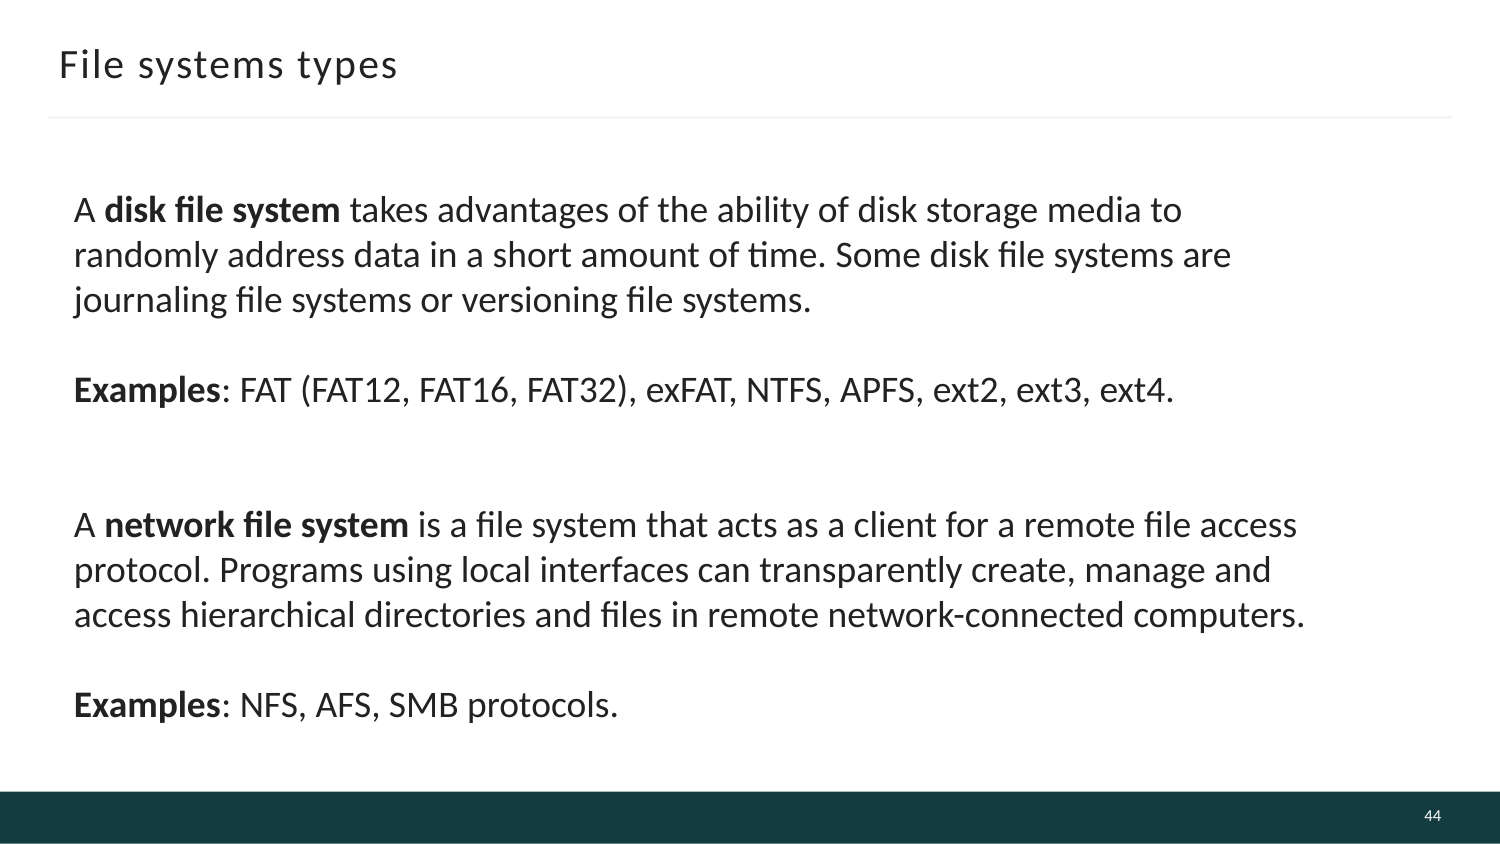

# File systems types
A disk file system takes advantages of the ability of disk storage media to randomly address data in a short amount of time. Some disk file systems are journaling file systems or versioning file systems.

Examples: FAT (FAT12, FAT16, FAT32), exFAT, NTFS, APFS, ext2, ext3, ext4.

A network file system is a file system that acts as a client for a remote file access protocol. Programs using local interfaces can transparently create, manage and access hierarchical directories and files in remote network-connected computers.

Examples: NFS, AFS, SMB protocols.
44